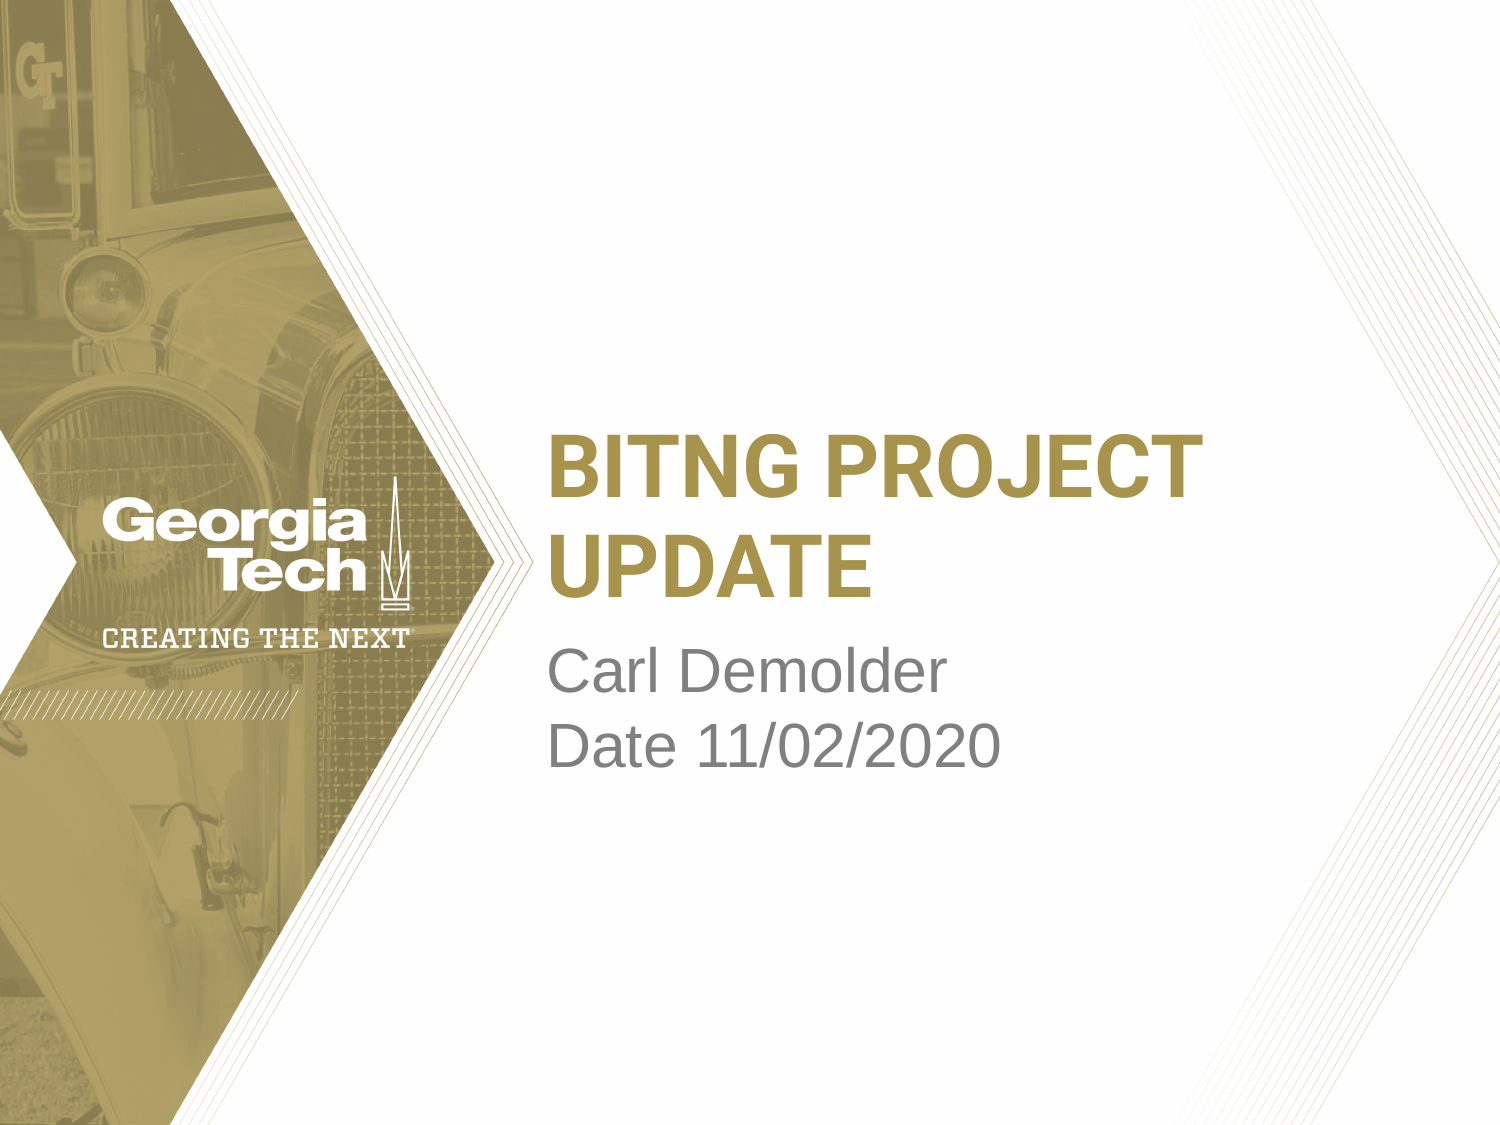

# BITNG PROJECT UPDATE
Carl Demolder
Date 11/02/2020